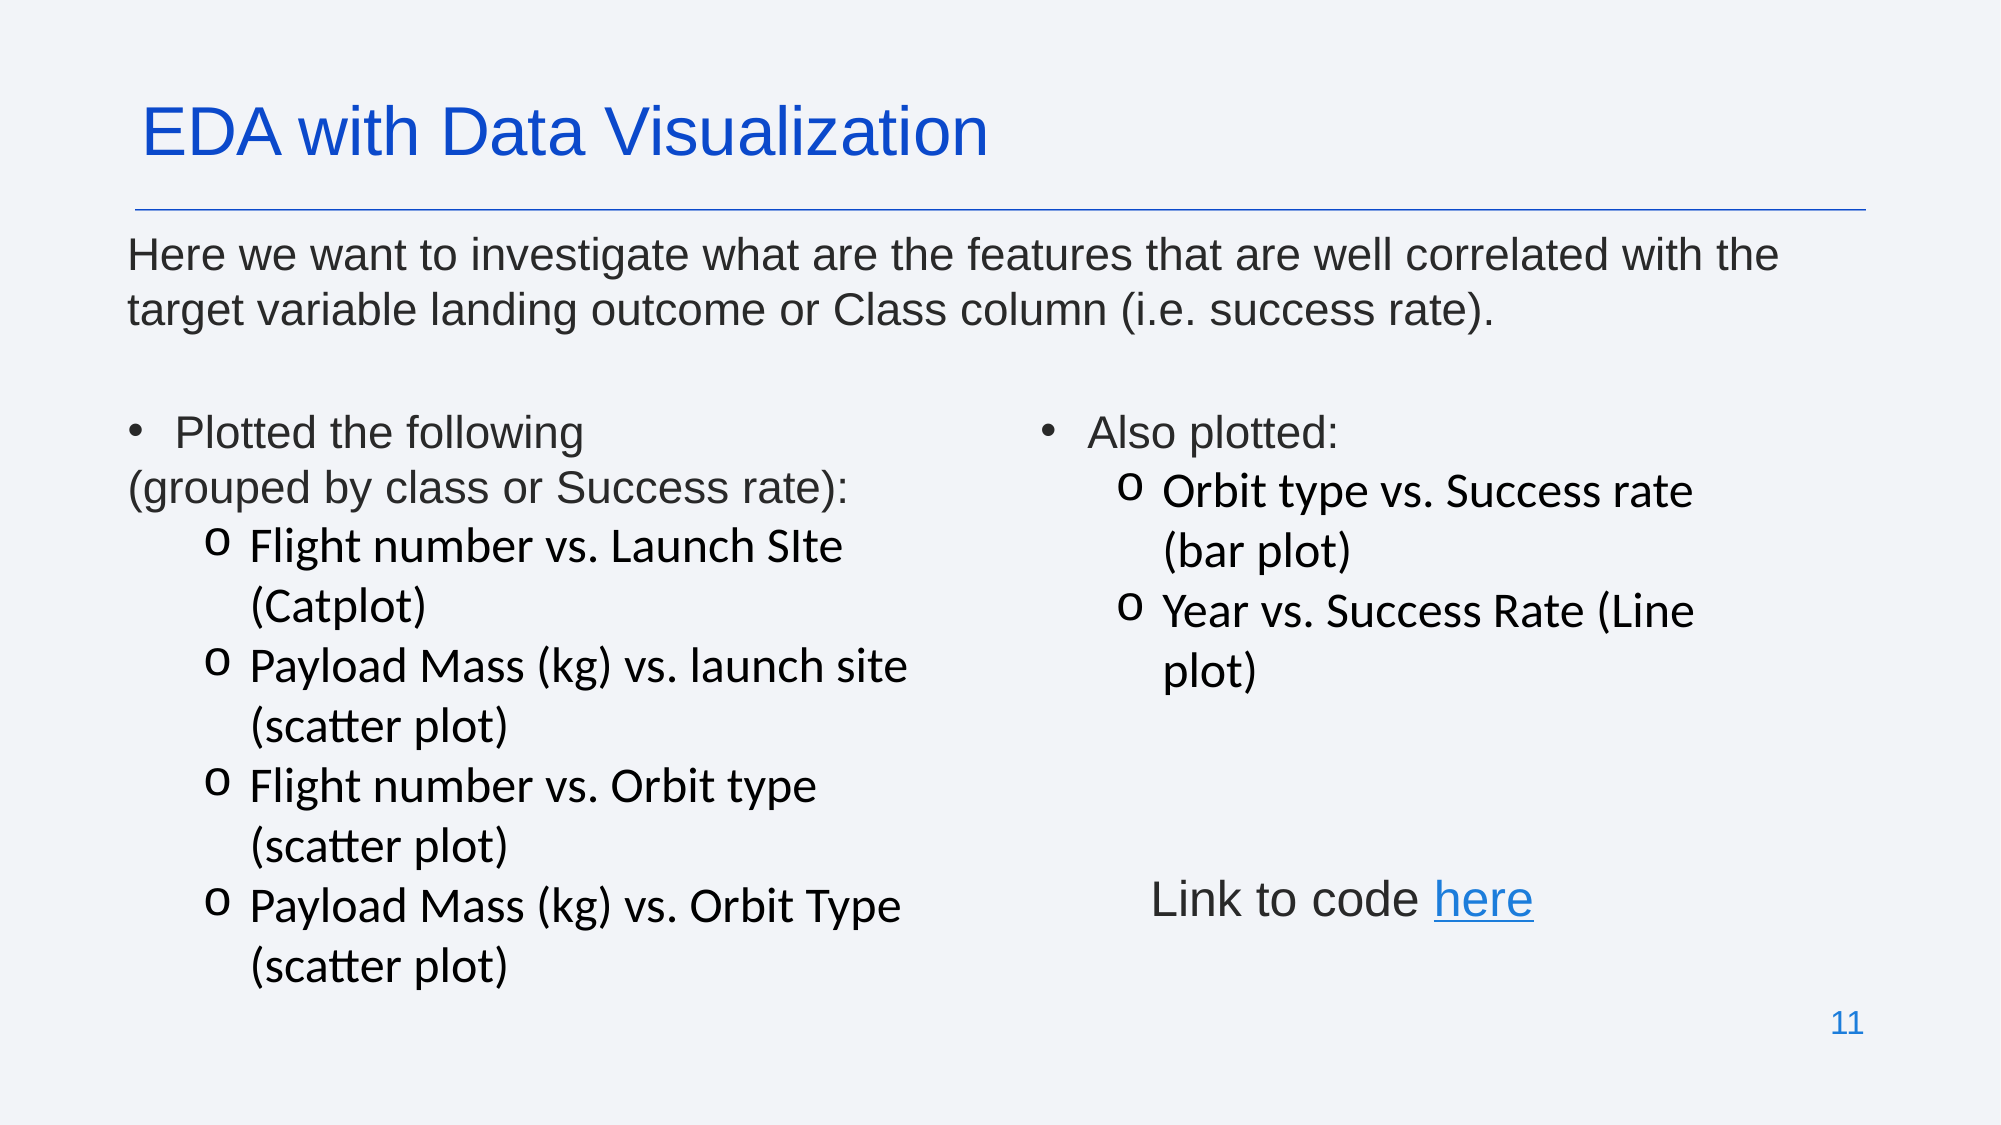

EDA with Data Visualization
Here we want to investigate what are the features that are well correlated with the target variable landing outcome or Class column (i.e. success rate).

Also plotted:
Orbit type vs. Success rate (bar plot)
Year vs. Success Rate (Line plot)
Plotted the following
(grouped by class or Success rate):
Flight number vs. Launch SIte (Catplot)
Payload Mass (kg) vs. launch site (scatter plot)
Flight number vs. Orbit type (scatter plot)
Payload Mass (kg) vs. Orbit Type (scatter plot)
Link to code here
11